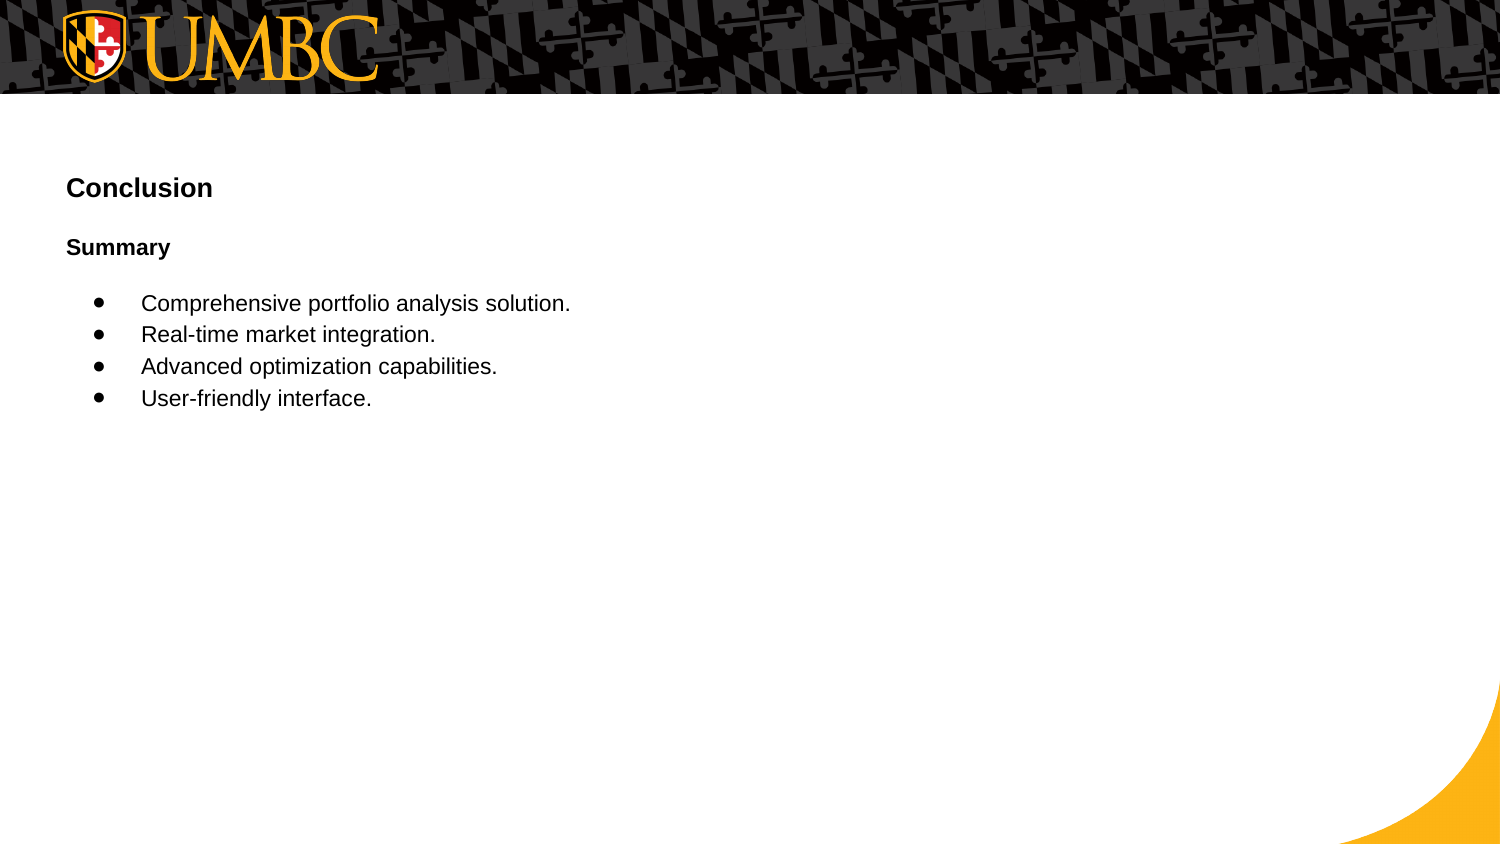

Conclusion
Summary
Comprehensive portfolio analysis solution.
Real-time market integration.
Advanced optimization capabilities.
User-friendly interface.